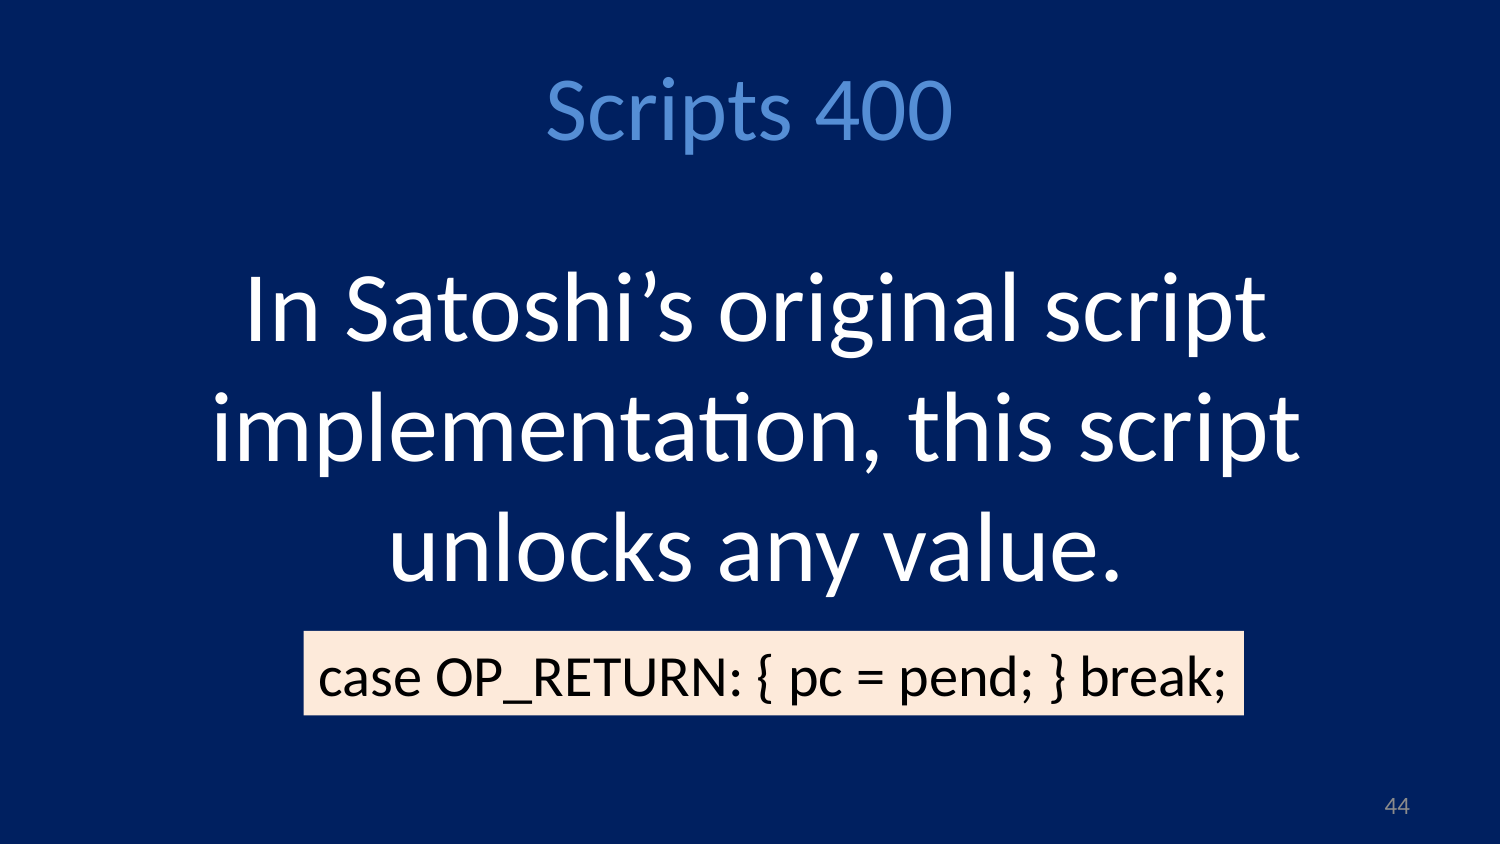

# Scripts 400
In Satoshi’s original script implementation, this script unlocks any value.

case OP_RETURN: { pc = pend; } break;
44